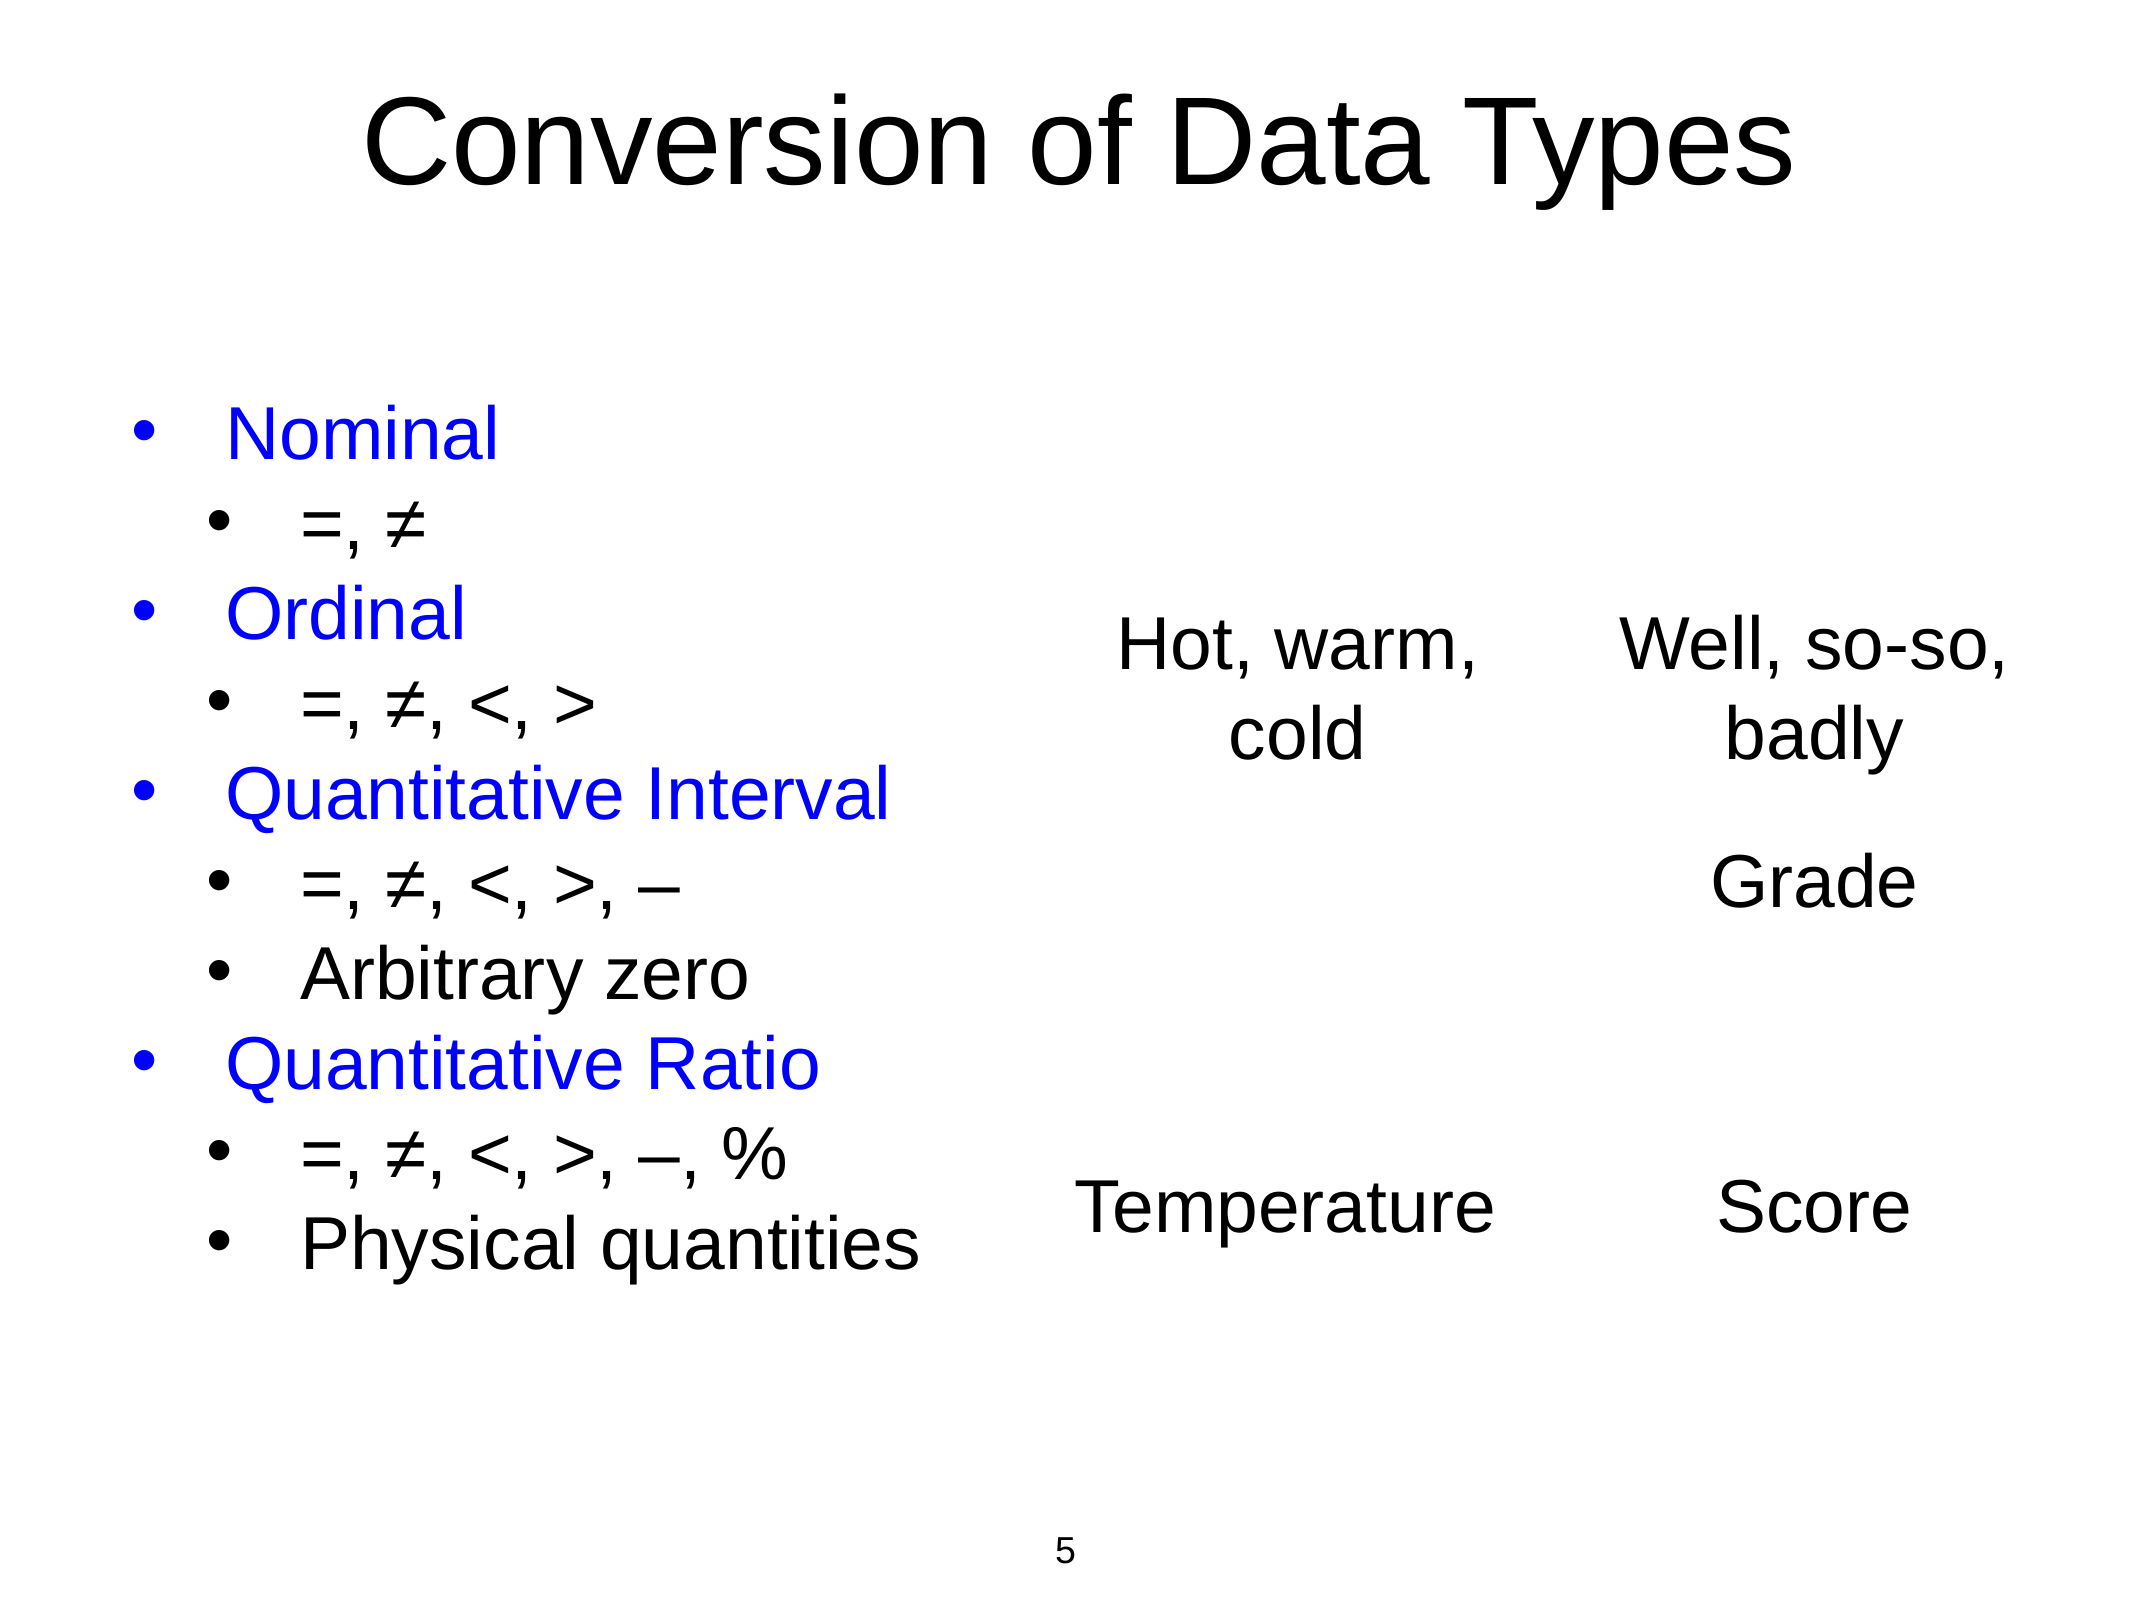

# Conversion of Data Types

Nominal
=, ≠
Ordinal
=, ≠, <, >
Quantitative Interval
=, ≠, <, >, –
Arbitrary zero
Quantitative Ratio
=, ≠, <, >, –, %
Physical quantities
Hot, warm, cold
Well, so-so, badly
Grade
Temperature
Score
5